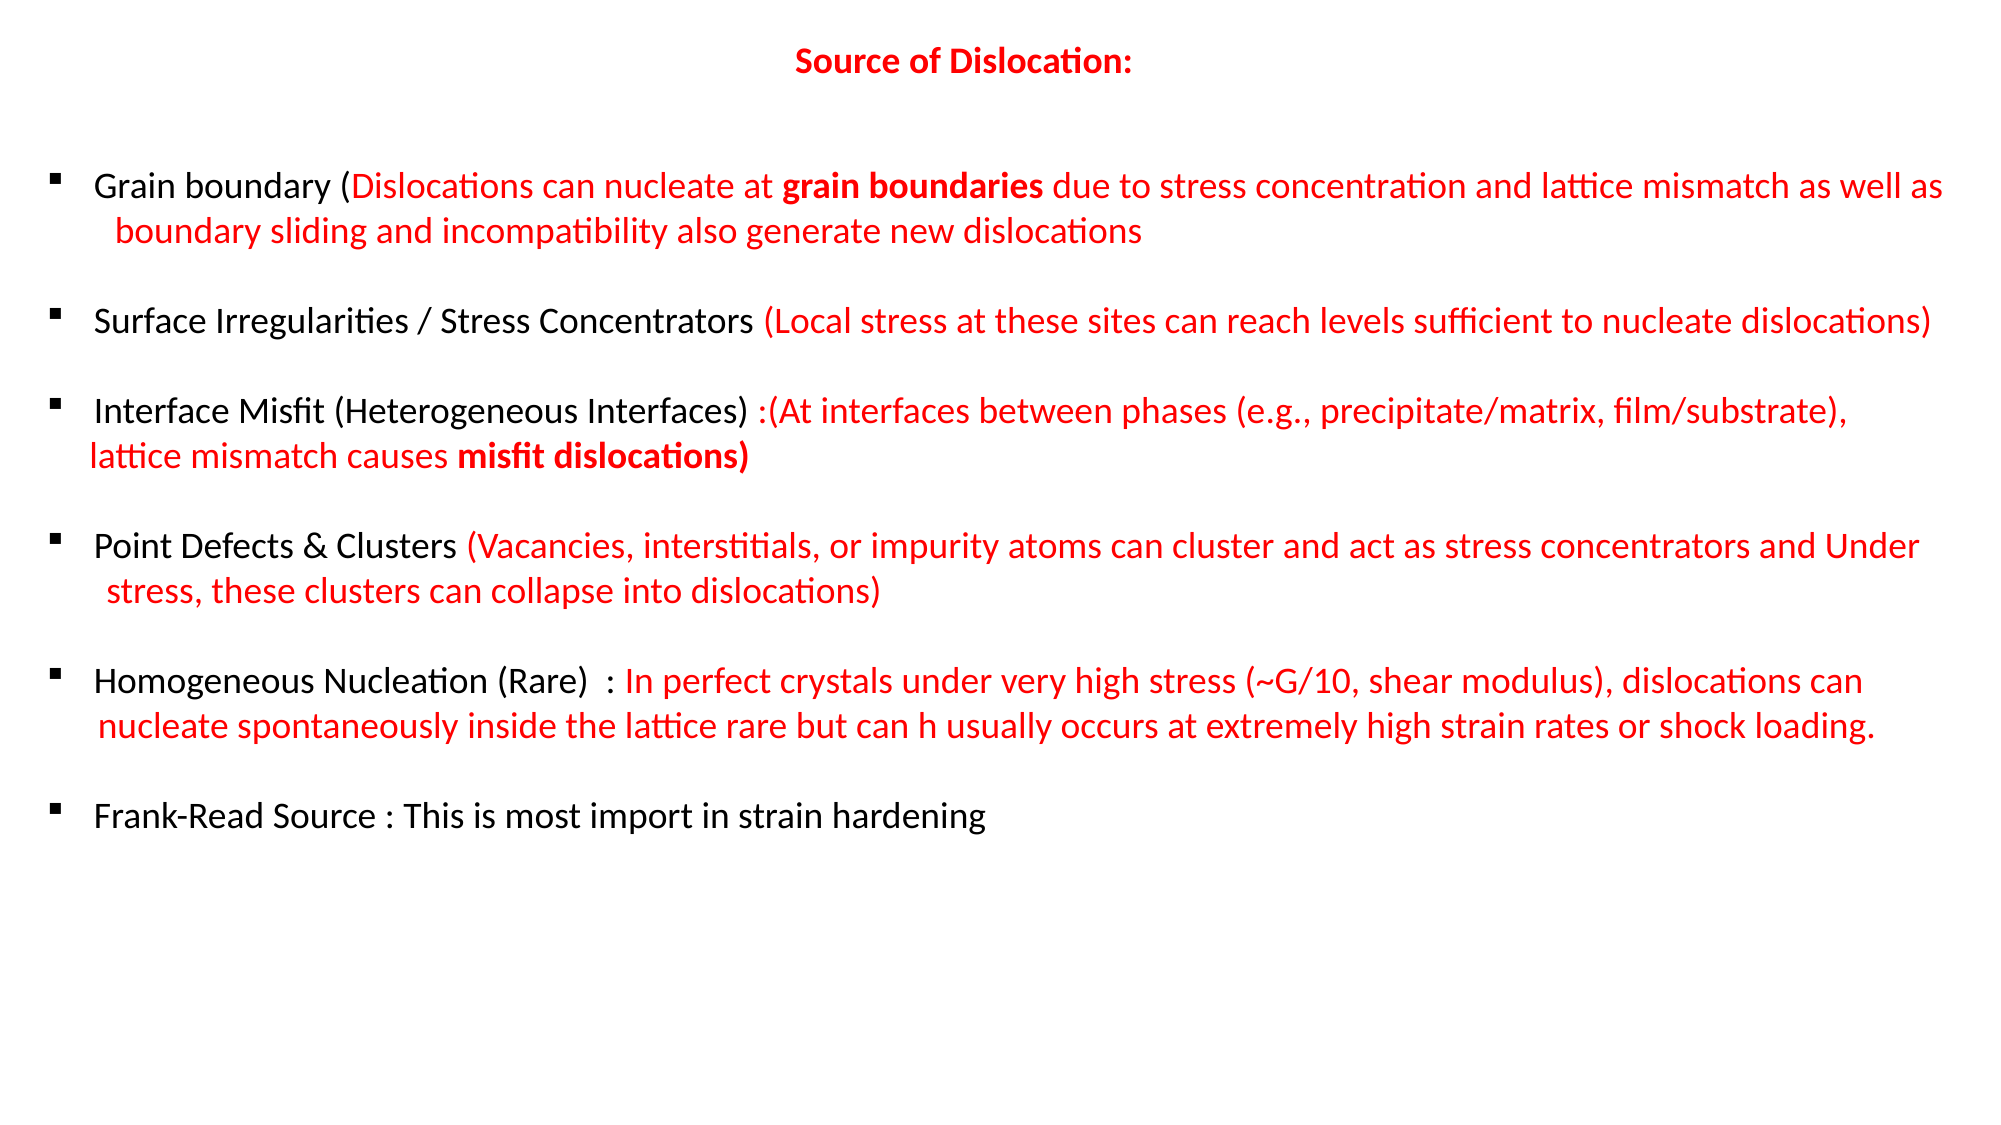

Source of Dislocation:

Grain boundary (Dislocations can nucleate at grain boundaries due to stress concentration and lattice mismatch as well as
        boundary sliding and incompatibility also generate new dislocations

Surface Irregularities / Stress Concentrators (Local stress at these sites can reach levels sufficient to nucleate dislocations)

Interface Misfit (Heterogeneous Interfaces) :(At interfaces between phases (e.g., precipitate/matrix, film/substrate),
     lattice mismatch causes misfit dislocations)

Point Defects & Clusters (Vacancies, interstitials, or impurity atoms can cluster and act as stress concentrators and Under
       stress, these clusters can collapse into dislocations)

Homogeneous Nucleation (Rare)  : In perfect crystals under very high stress (~G/10, shear modulus), dislocations can
      nucleate spontaneously inside the lattice rare but can h usually occurs at extremely high strain rates or shock loading.

Frank-Read Source : This is most import in strain hardening